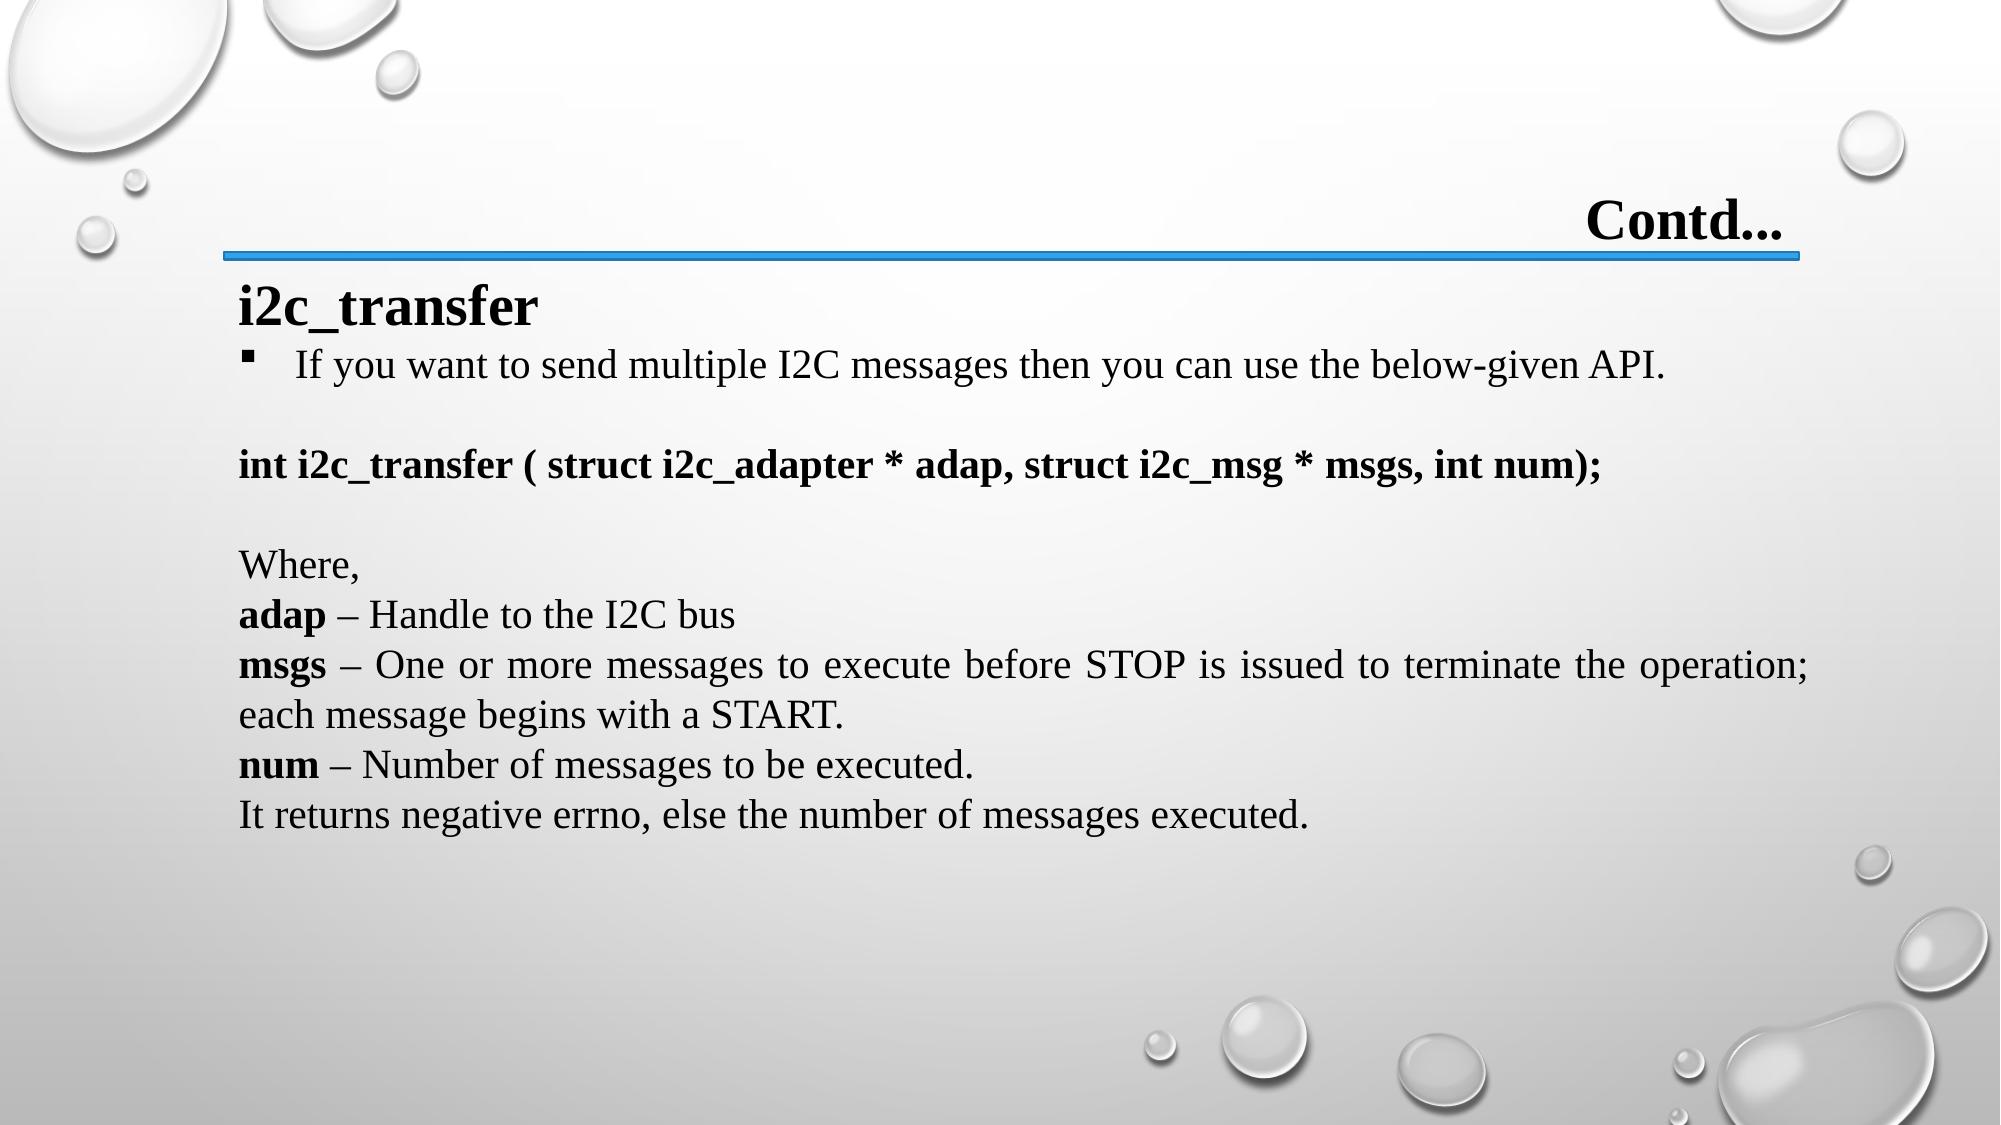

Contd...

i2c_transfer
If you want to send multiple I2C messages then you can use the below-given API.

int i2c_transfer ( struct i2c_adapter * adap, struct i2c_msg * msgs, int num);

Where,
adap – Handle to the I2C bus
msgs – One or more messages to execute before STOP is issued to terminate the operation; each message begins with a START.
num – Number of messages to be executed.
It returns negative errno, else the number of messages executed.